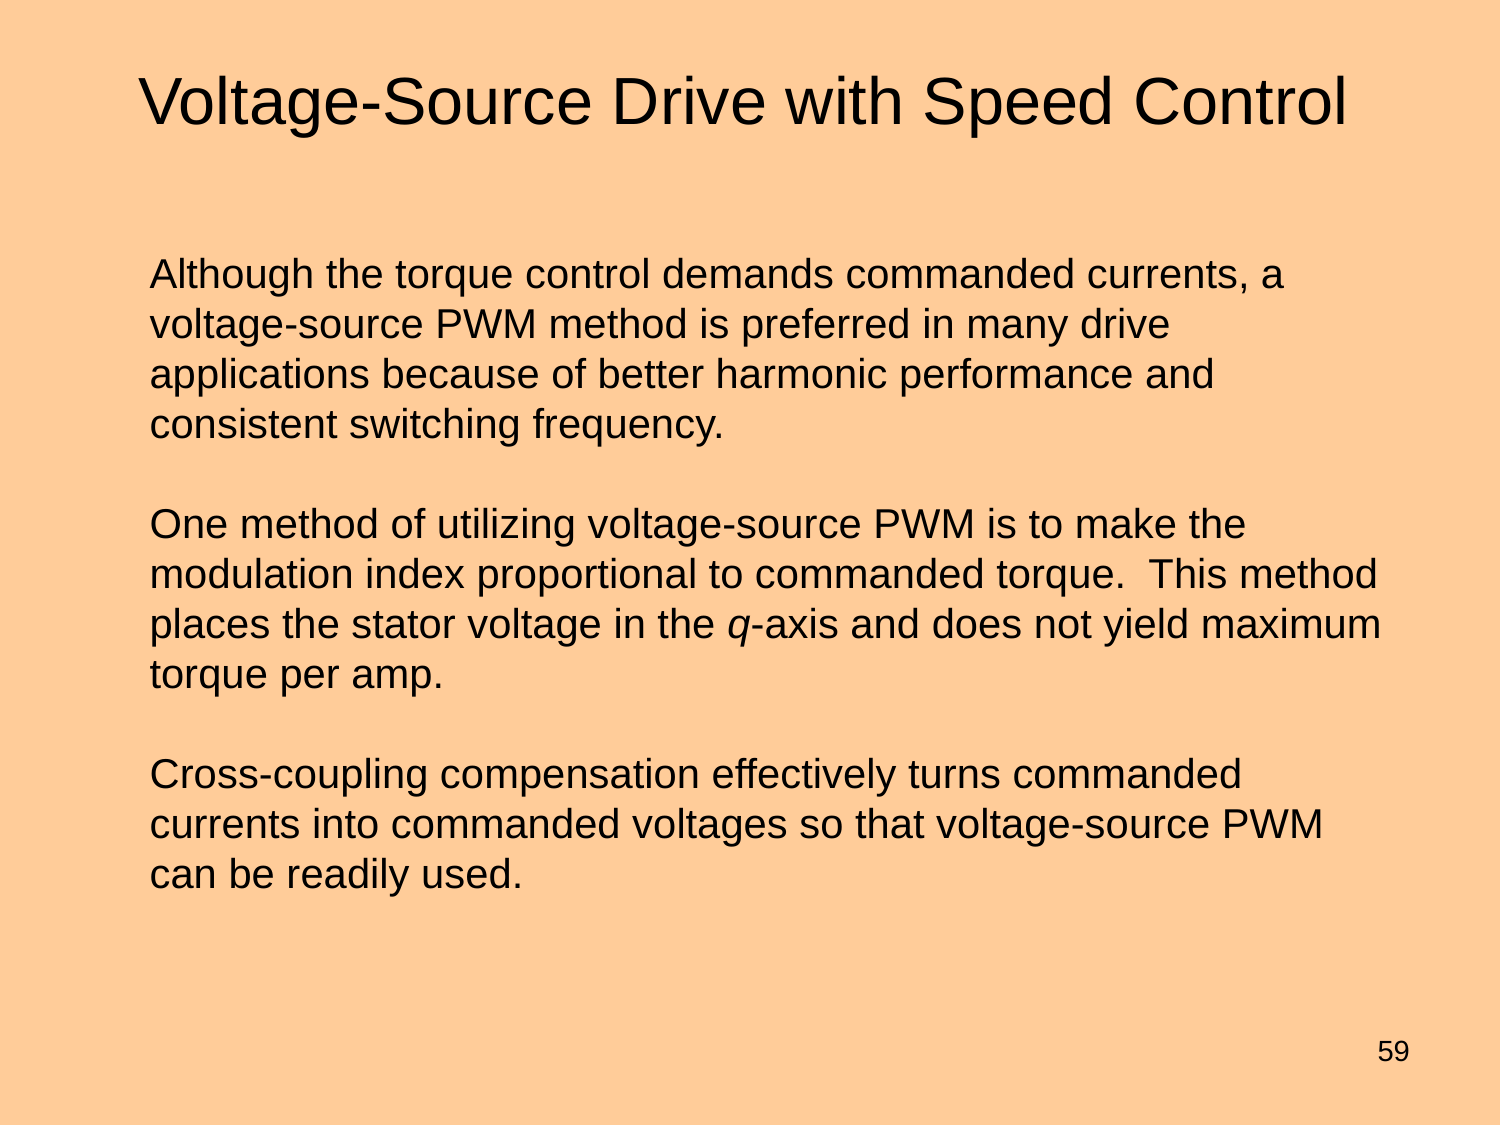

# Voltage-Source Drive with Speed Control
Although the torque control demands commanded currents, a voltage-source PWM method is preferred in many drive applications because of better harmonic performance and consistent switching frequency.

One method of utilizing voltage-source PWM is to make the modulation index proportional to commanded torque.  This method places the stator voltage in the q-axis and does not yield maximum torque per amp.

Cross-coupling compensation effectively turns commanded currents into commanded voltages so that voltage-source PWM can be readily used.
59